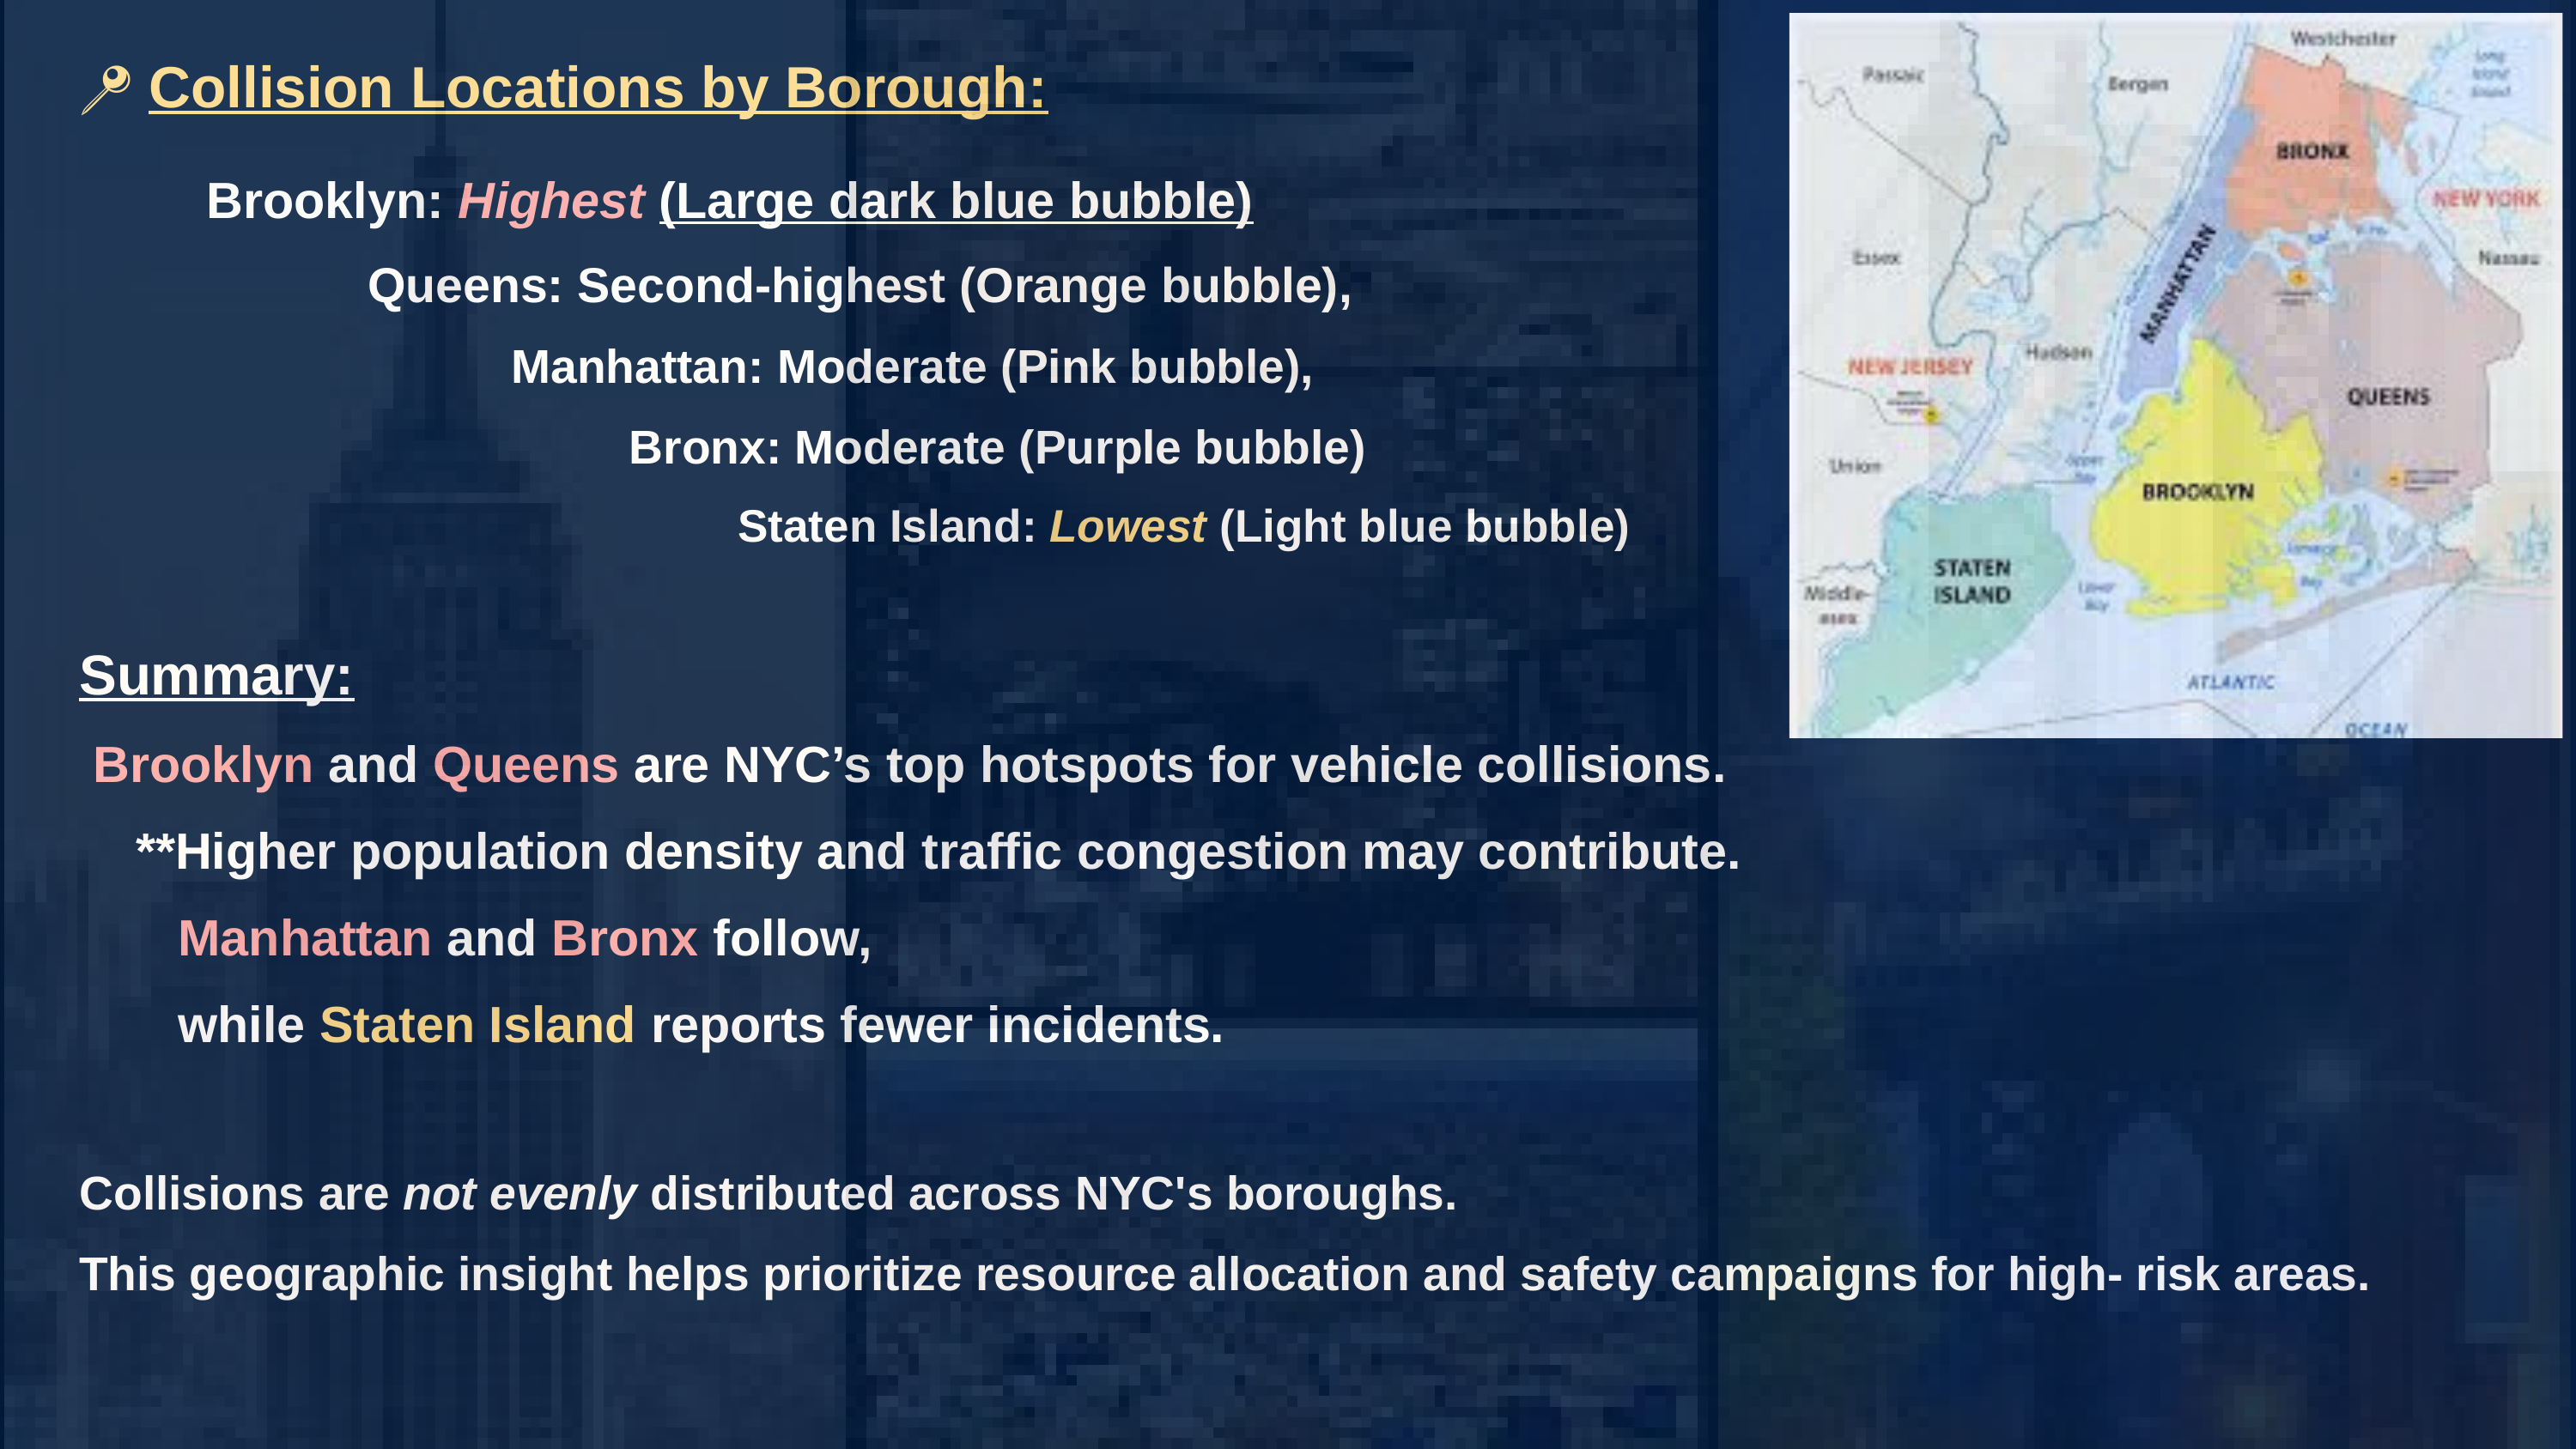

📍 Collision Locations by Borough:

         Brooklyn: Highest (Large dark blue bubble)
                     Queens: Second-highest (Orange bubble),
                                 Manhattan: Moderate (Pink bubble),
                                          Bronx: Moderate (Purple bubble)
                                                    Staten Island: Lowest (Light blue bubble)

Summary:
 Brooklyn and Queens are NYC’s top hotspots for vehicle collisions.
    **Higher population density and traffic congestion may contribute.
       Manhattan and Bronx follow,
       while Staten Island reports fewer incidents.

Collisions are not evenly distributed across NYC's boroughs.
This geographic insight helps prioritize resource allocation and safety campaigns for high- risk areas.